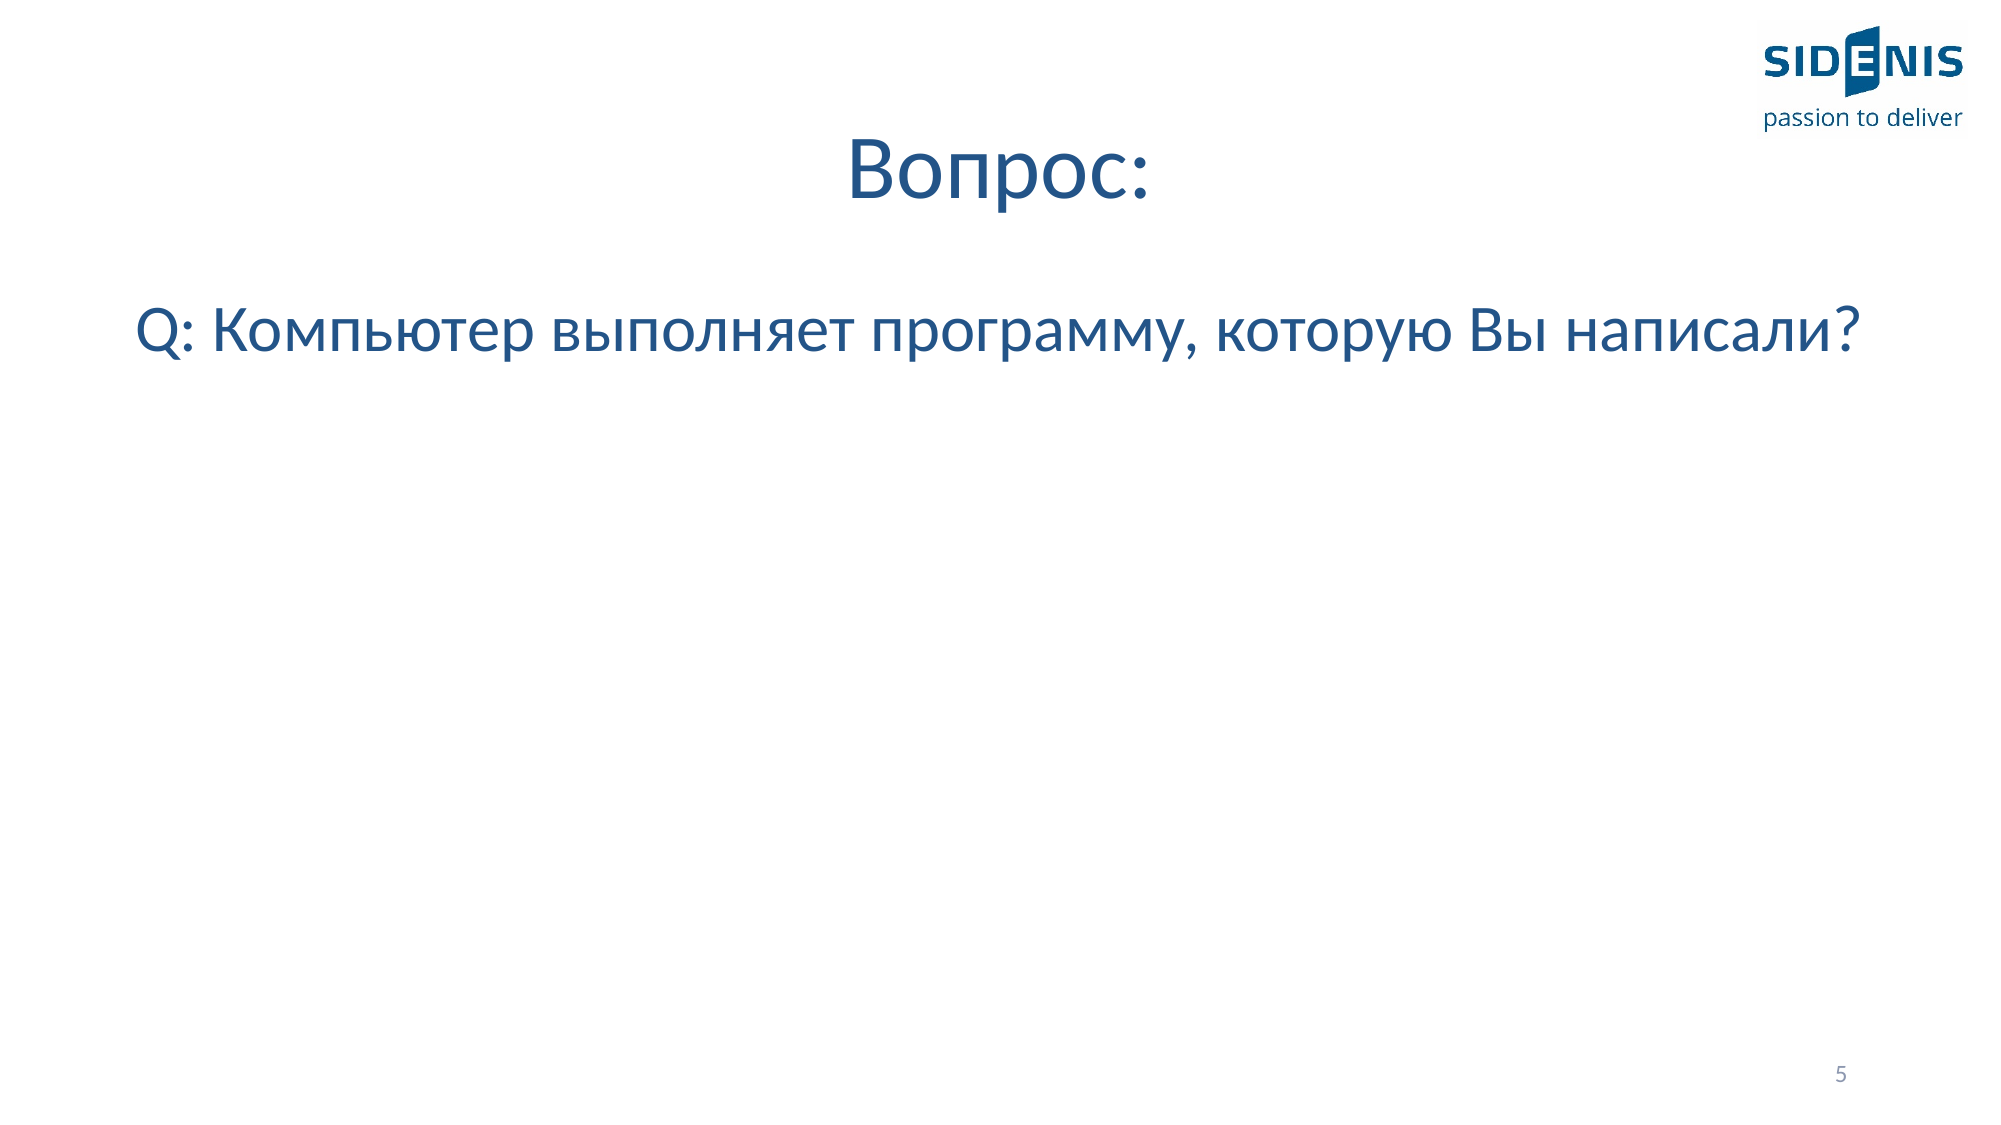

# Вопрос:
Q: Компьютер выполняет программу, которую Вы написали?
5